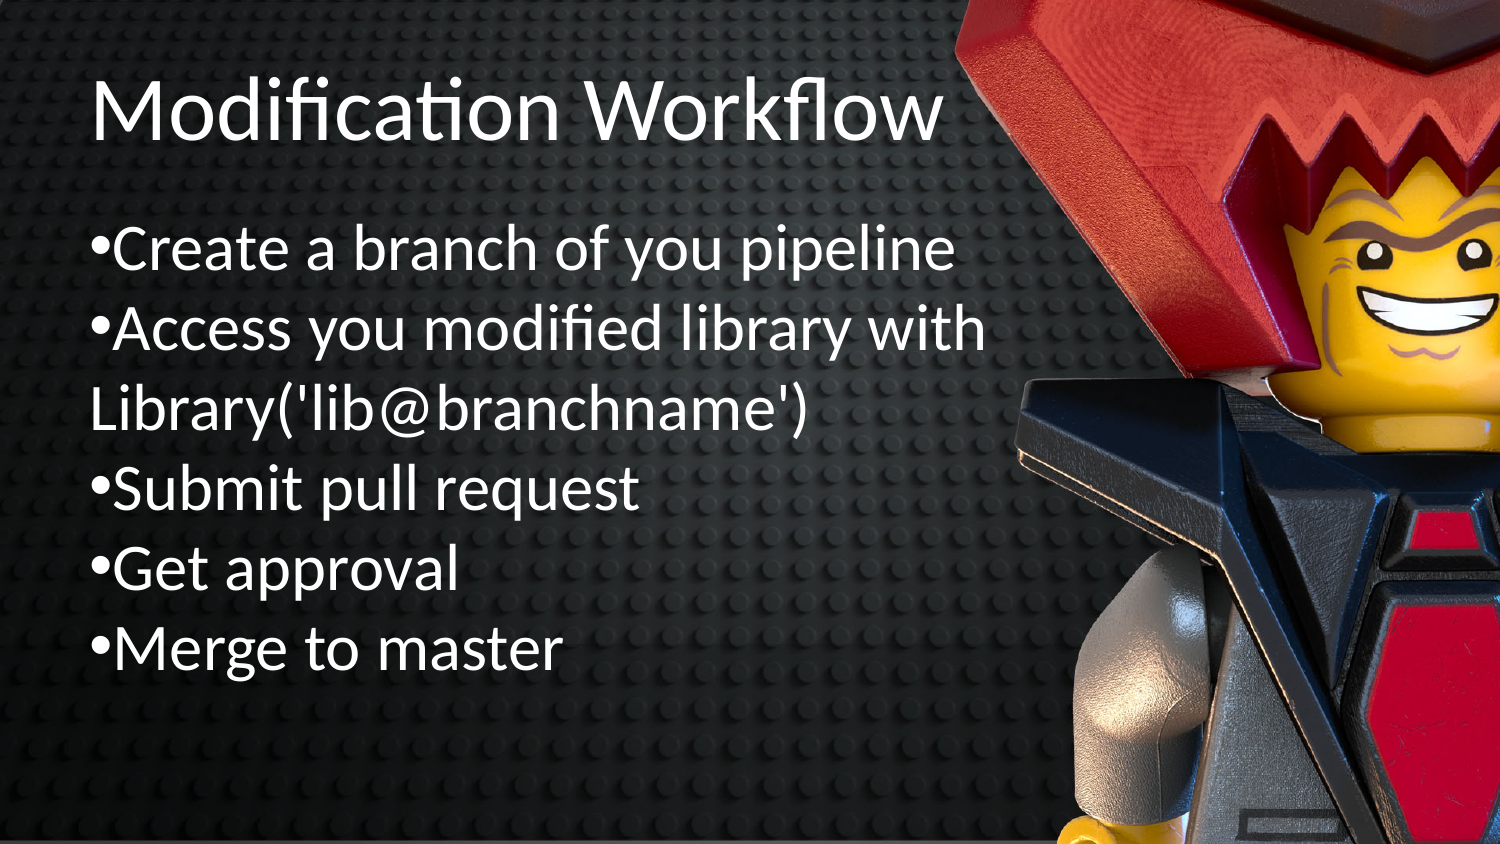

Modification Workflow
Create a branch of you pipeline
Access you modified library with Library('lib@branchname')
Submit pull request
Get approval
Merge to master